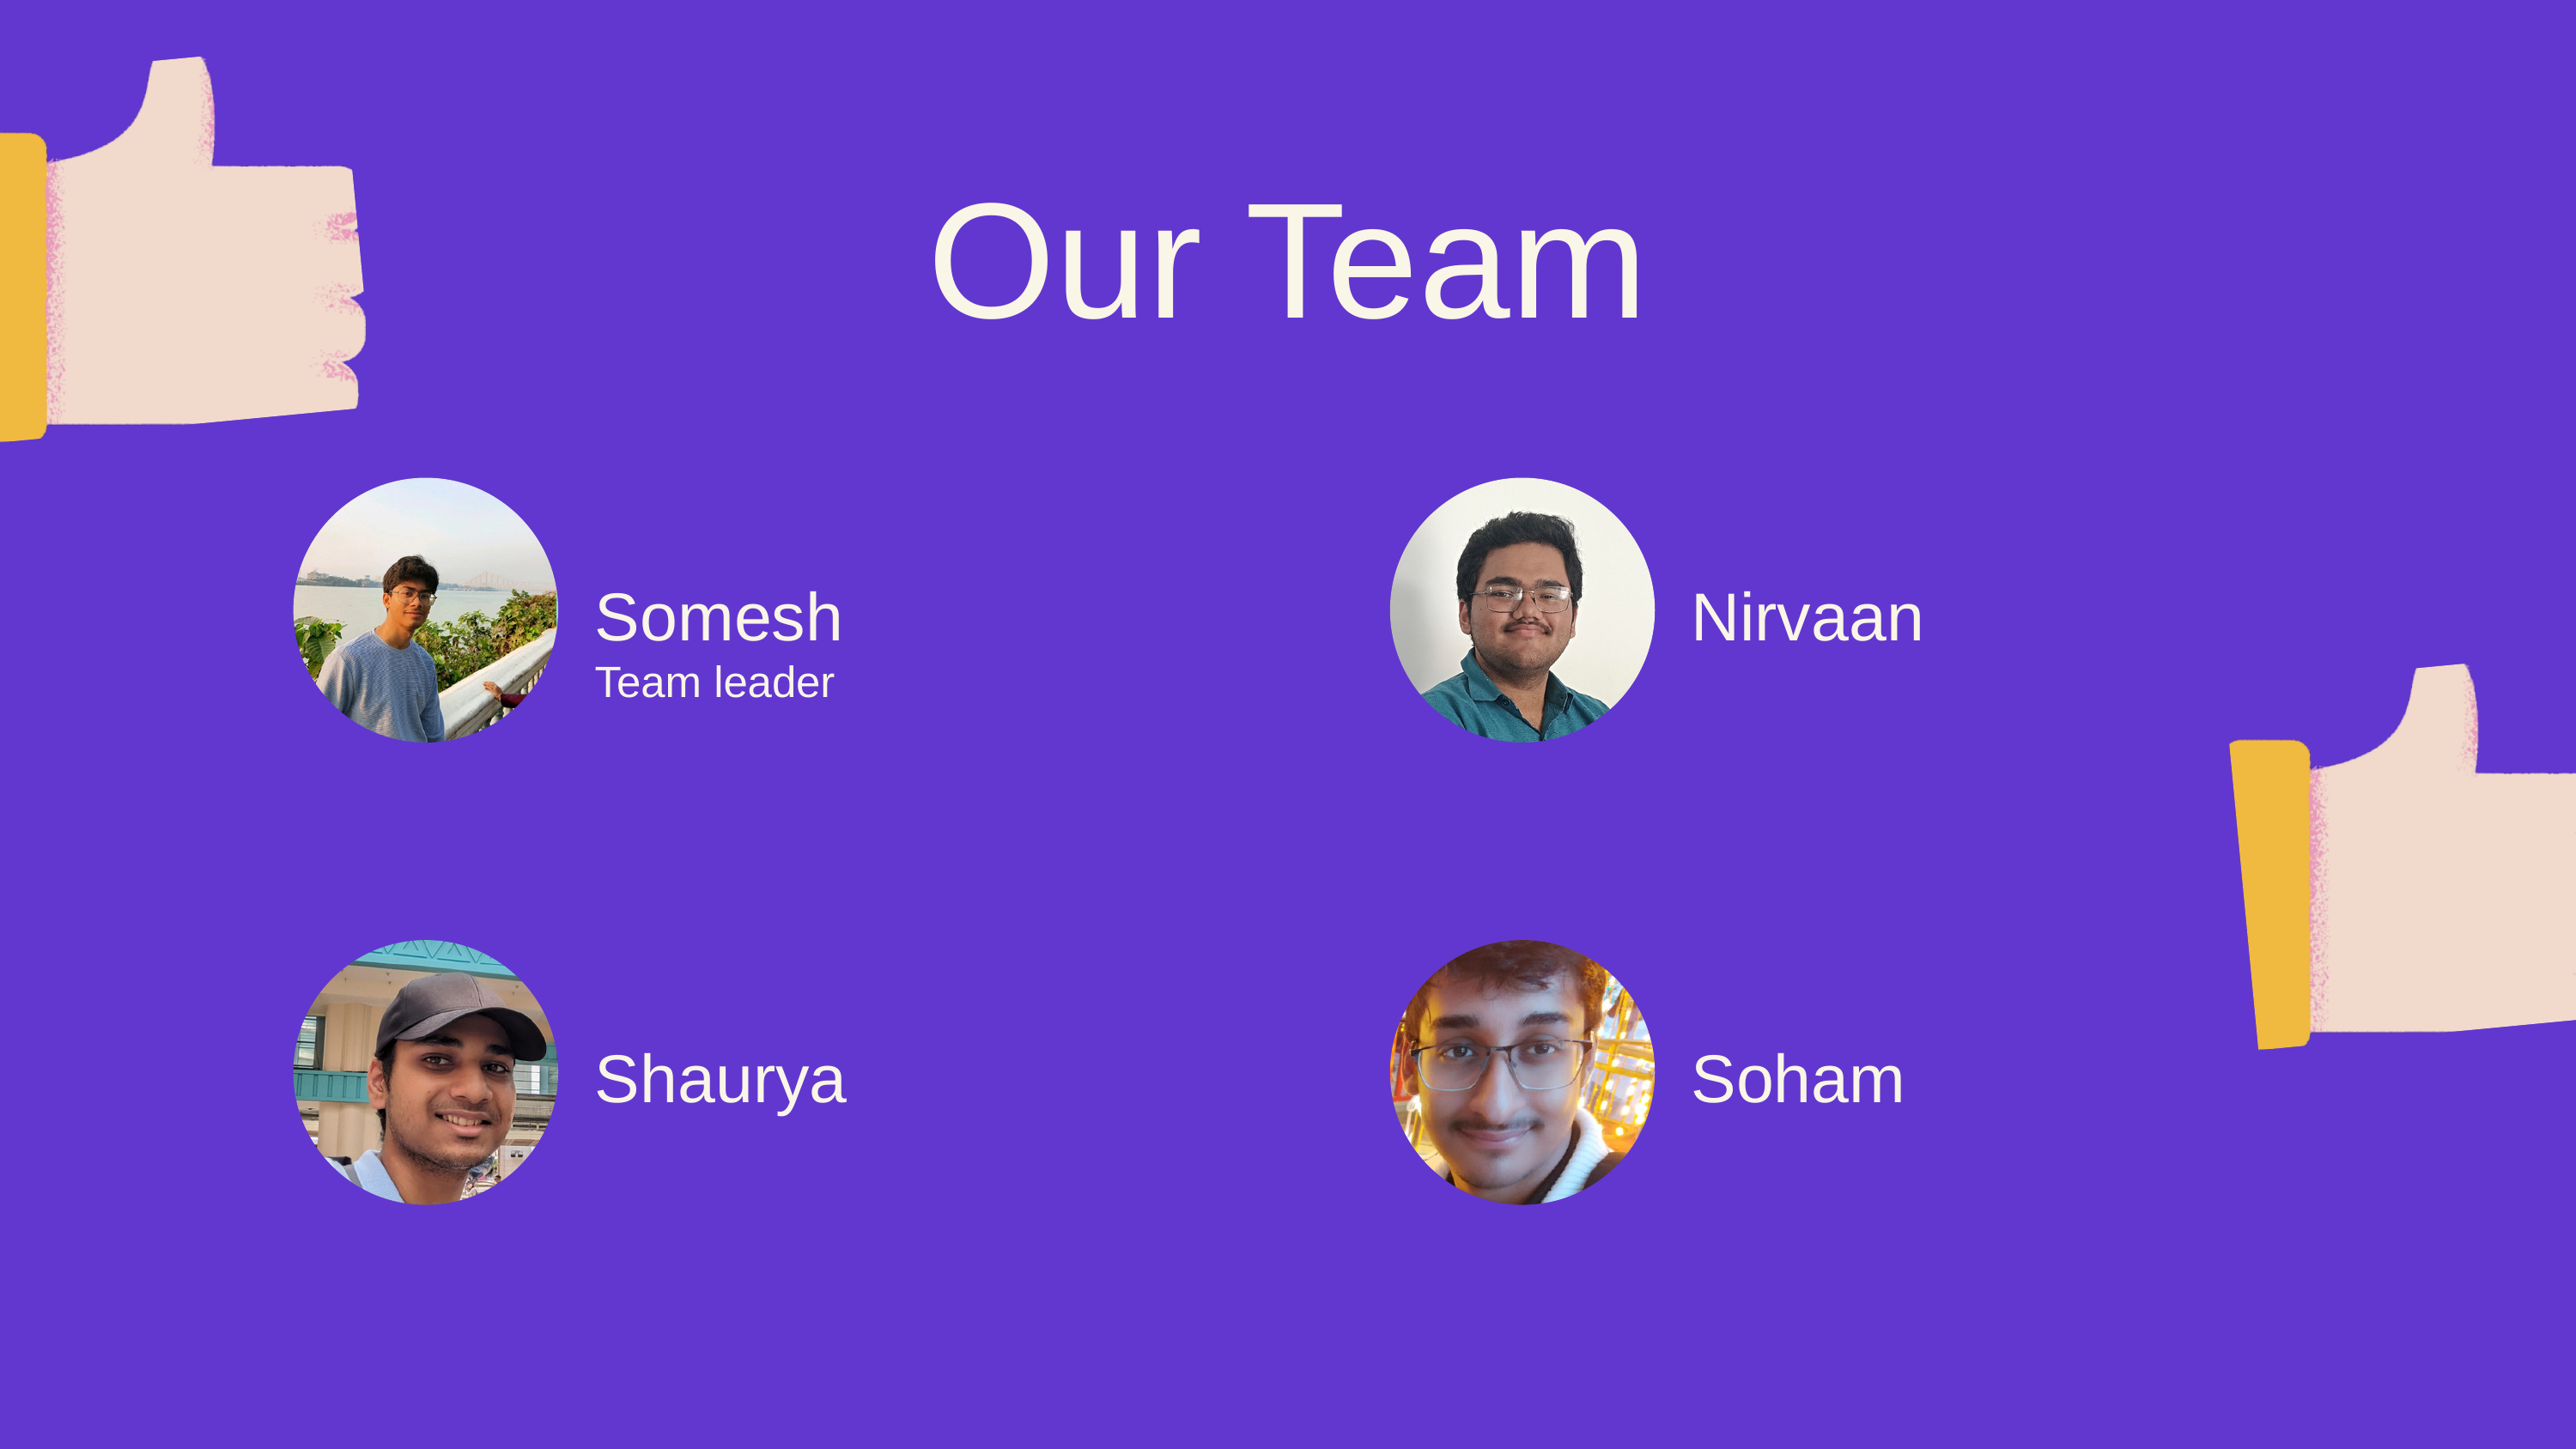

Our Team

Somesh
Nirvaan
Team leader

Shaurya
Soham